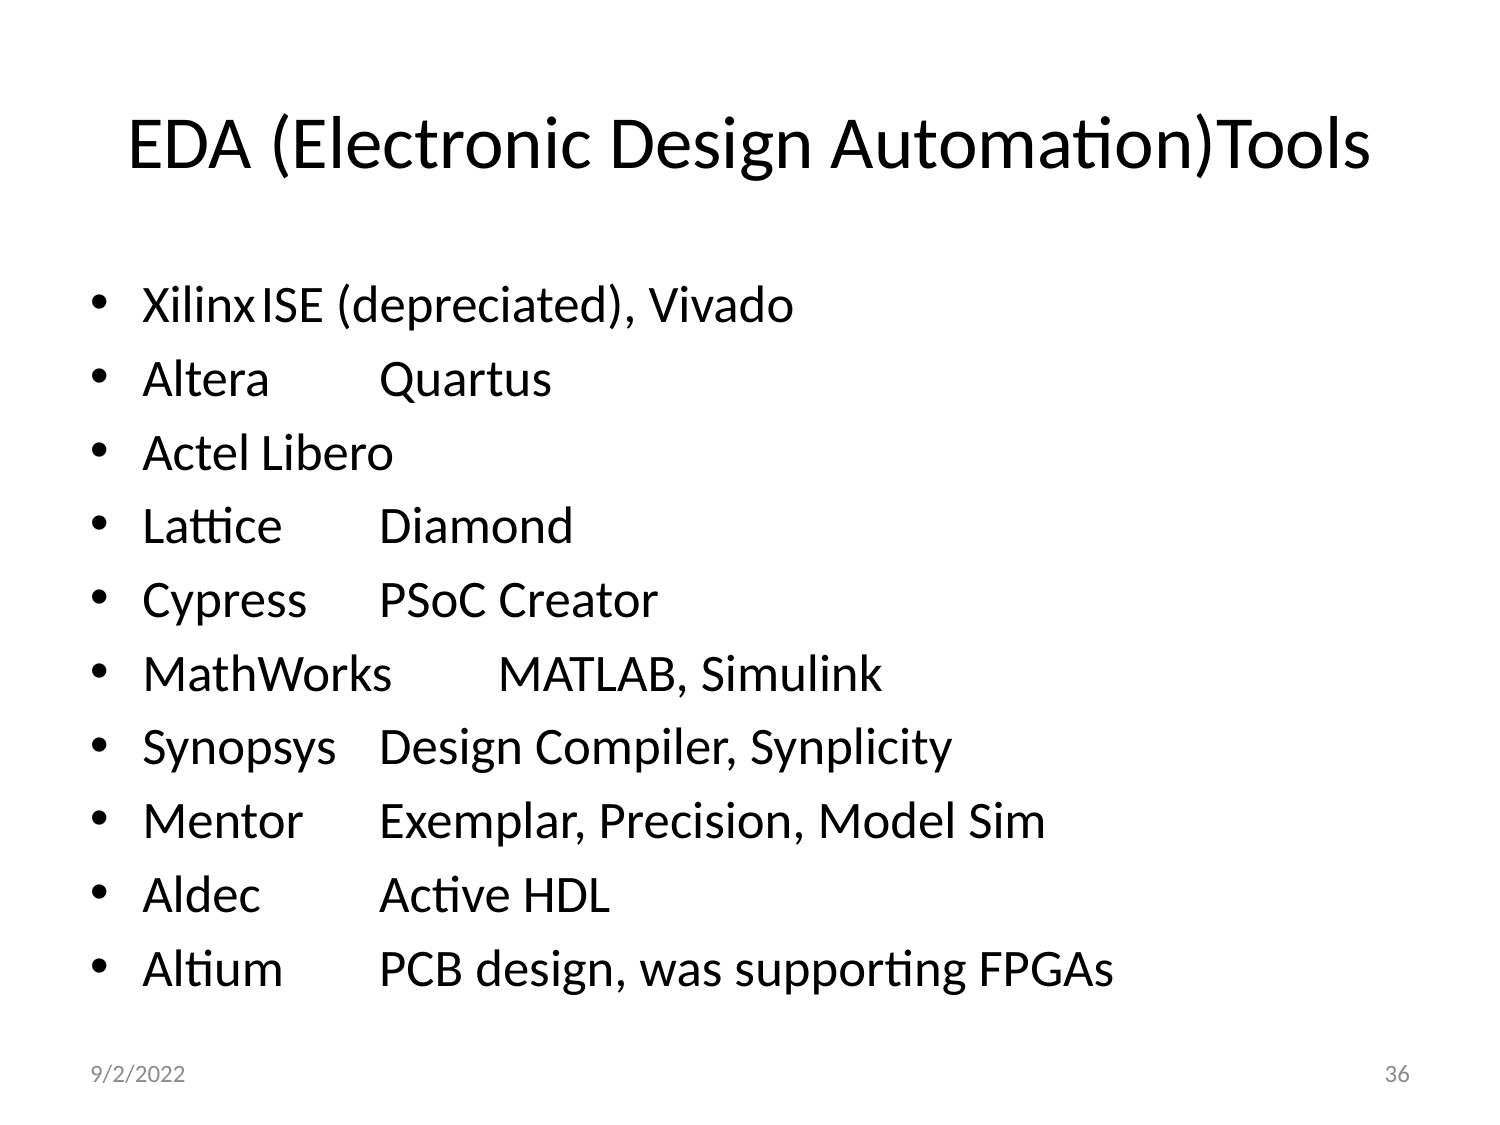

# EDA (Electronic Design Automation)Tools
Xilinx		ISE (depreciated), Vivado
Altera		Quartus
Actel		Libero
Lattice		Diamond
Cypress		PSoC Creator
MathWorks	MATLAB, Simulink
Synopsys		Design Compiler, Synplicity
Mentor		Exemplar, Precision, Model Sim
Aldec		Active HDL
Altium		PCB design, was supporting FPGAs

9/2/2022
36